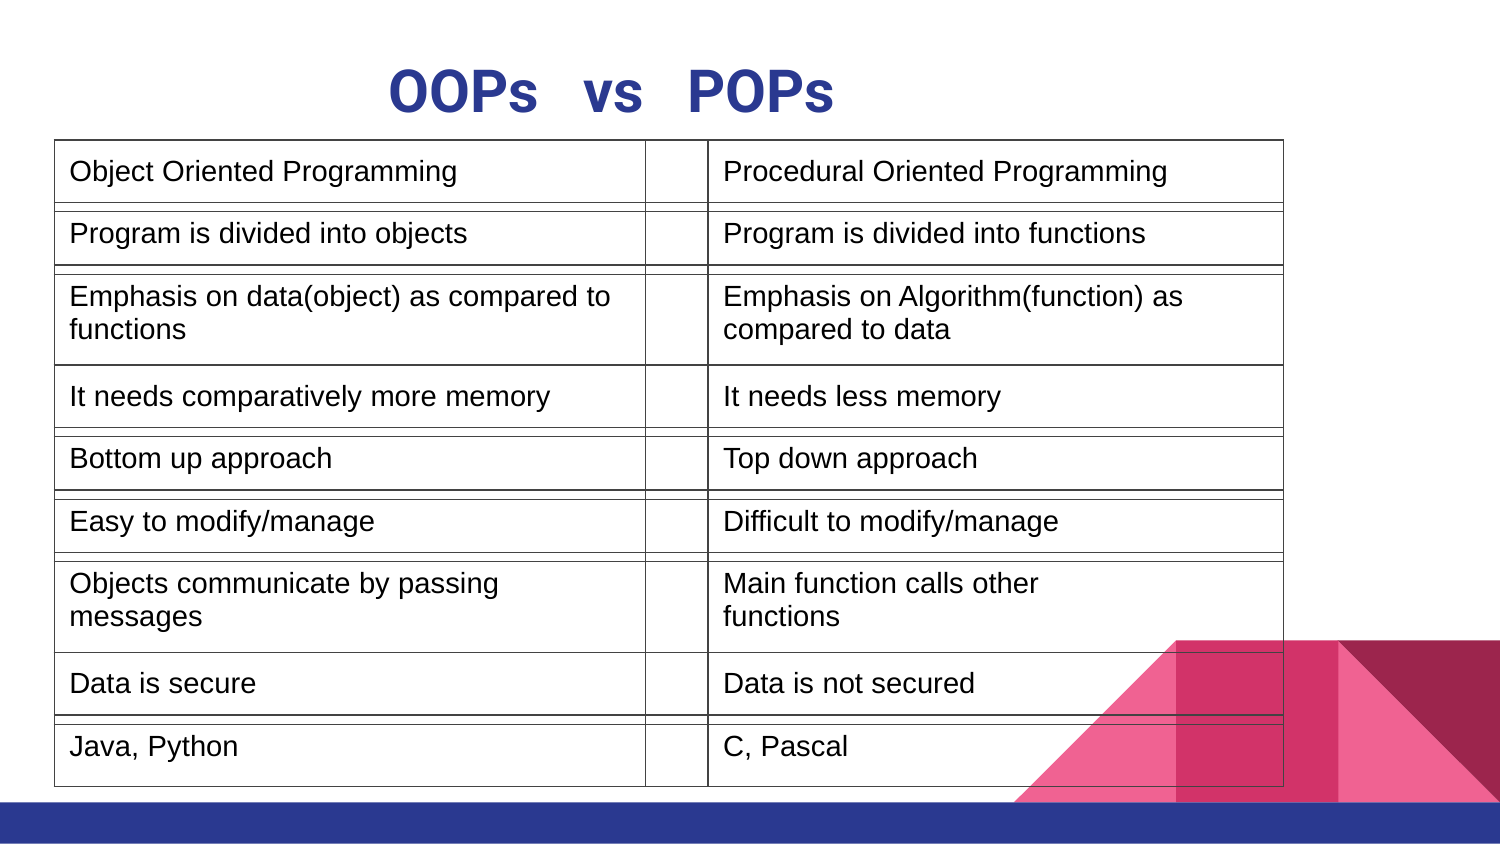

# OOPs   vs   POPs
| Object Oriented Programming |  | Procedural Oriented Programming |
| --- | --- | --- |
| Program is divided into objects |  | Program is divided into functions |
| --- | --- | --- |
| Emphasis on data(object) as compared to functions |  | Emphasis on Algorithm(function) as compared to data |
| --- | --- | --- |
| It needs comparatively more memory |  | It needs less memory |
| --- | --- | --- |
| Bottom up approach |  | Top down approach |
| --- | --- | --- |
| Easy to modify/manage |  | Difficult to modify/manage |
| --- | --- | --- |
| Objects communicate by passing messages |  | Main function calls other functions |
| --- | --- | --- |
| Data is secure |  | Data is not secured |
| --- | --- | --- |
| Java, Python |  | C, Pascal |
| --- | --- | --- |